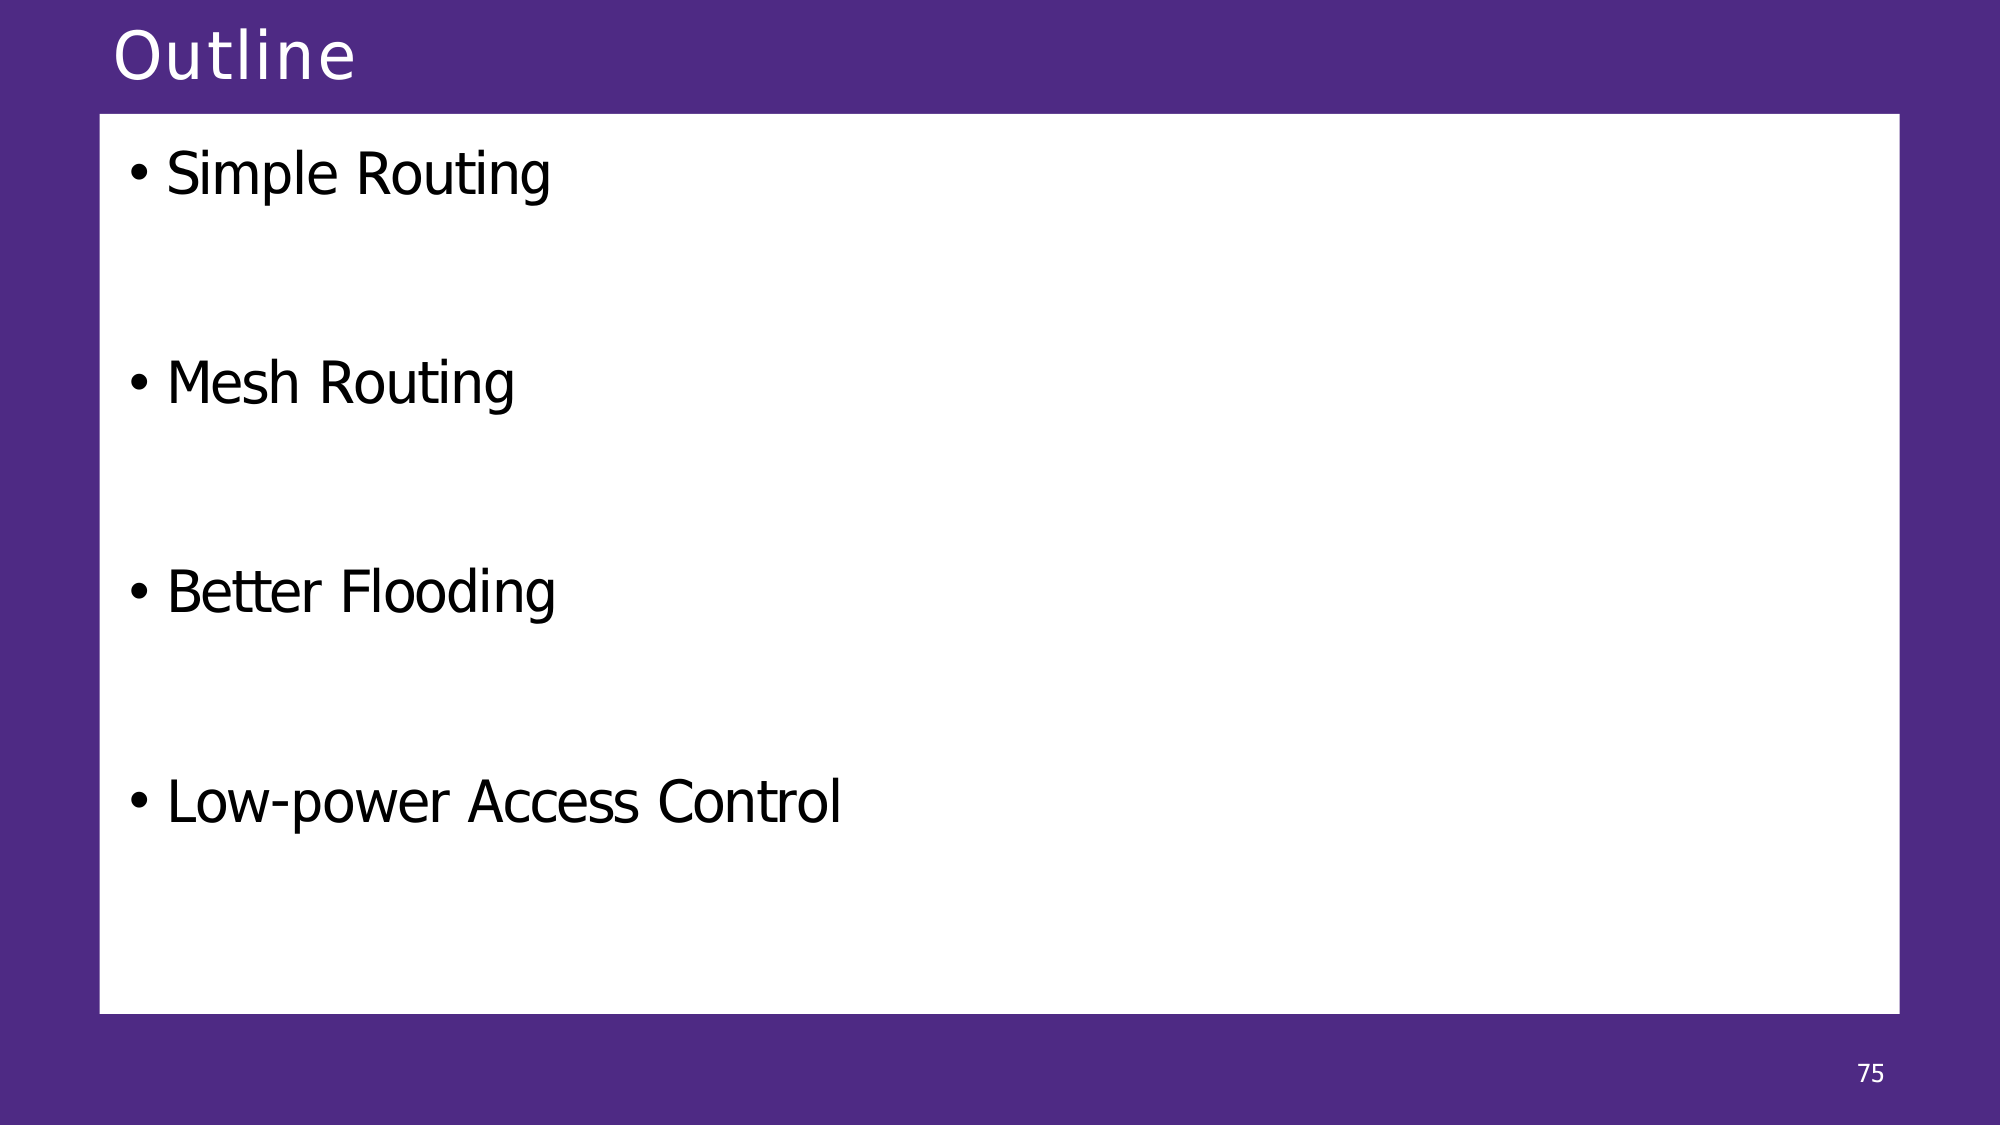

# Outline
Simple Routing

Mesh Routing

Better Flooding

Low-power Access Control
75